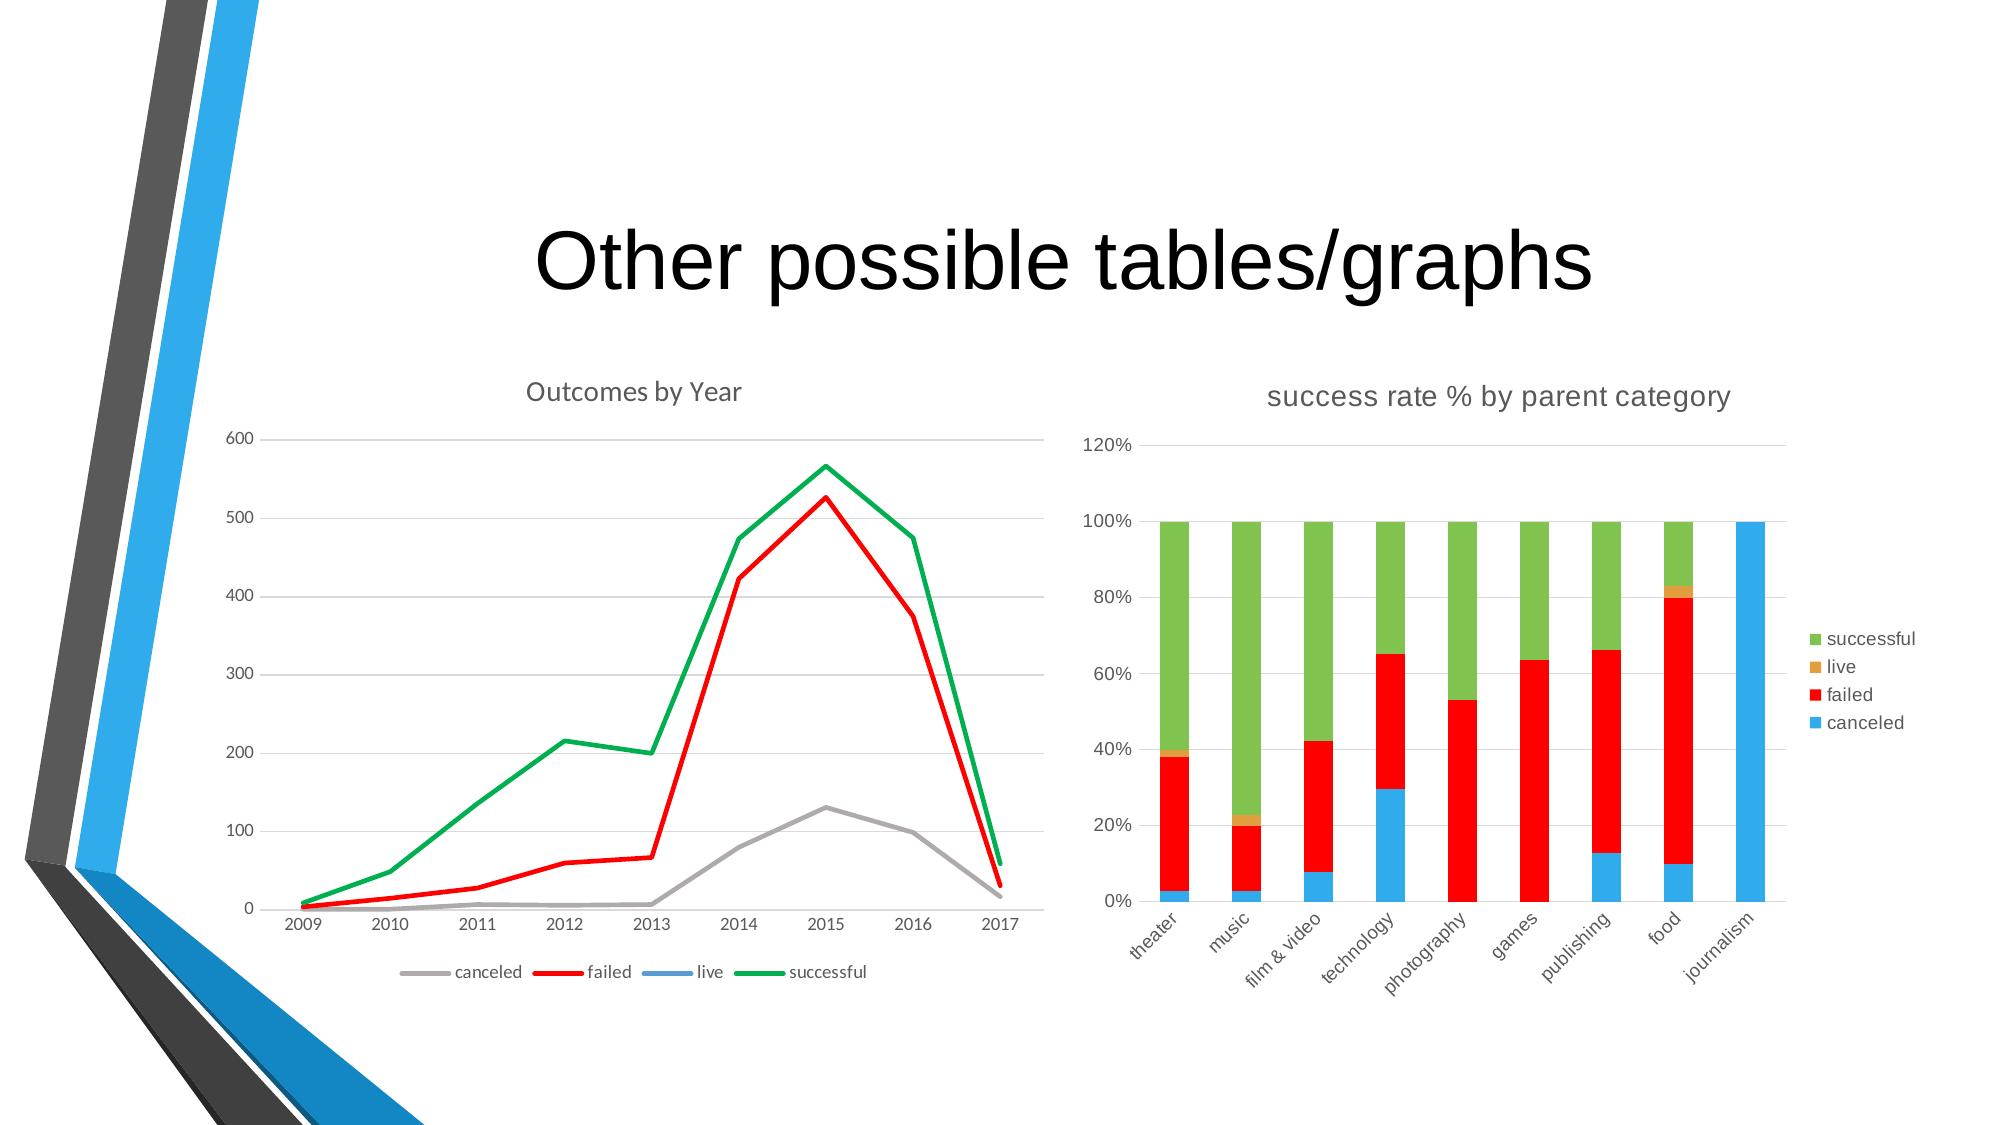

# Other possible tables/graphs

### Chart: success rate % by parent category

| Category | canceled | failed | live | successful |
|---|---|---|---|---|
| theater | 0.02656137832017229 | 0.3539124192390524 | 0.01722900215362527 | 0.6022972002871501 |
| music | 0.02857142857142857 | 0.17142857142857143 | 0.02857142857142857 | 0.7714285714285715 |
| film & video | 0.07692307692307693 | 0.34615384615384615 | 0.0 | 0.5769230769230769 |
| technology | 0.2966666666666667 | 0.355 | 0.0 | 0.34833333333333333 |
| photography | 0.0 | 0.5318181818181819 | 0.0 | 0.4681818181818182 |
| games | 0.0 | 0.6363636363636364 | 0.0 | 0.36363636363636365 |
| publishing | 0.12658227848101267 | 0.5358649789029536 | 0.0 | 0.33755274261603374 |
| food | 0.1 | 0.7 | 0.03 | 0.17 |
| journalism | 1.0 | 0.0 | 0.0 | 0.0 |

### Chart: Outcomes by Year

| Category | canceled | failed | live | successful |
|---|---|---|---|---|
| 2009 | 1.0 | 4.0 | None | 9.0 |
| 2010 | 1.0 | 15.0 | None | 49.0 |
| 2011 | 7.0 | 28.0 | None | 136.0 |
| 2012 | 6.0 | 60.0 | None | 216.0 |
| 2013 | 7.0 | 67.0 | None | 200.0 |
| 2014 | 80.0 | 423.0 | None | 474.0 |
| 2015 | 131.0 | 527.0 | None | 567.0 |
| 2016 | 99.0 | 375.0 | None | 475.0 |
| 2017 | 17.0 | 31.0 | 50.0 | 59.0 |